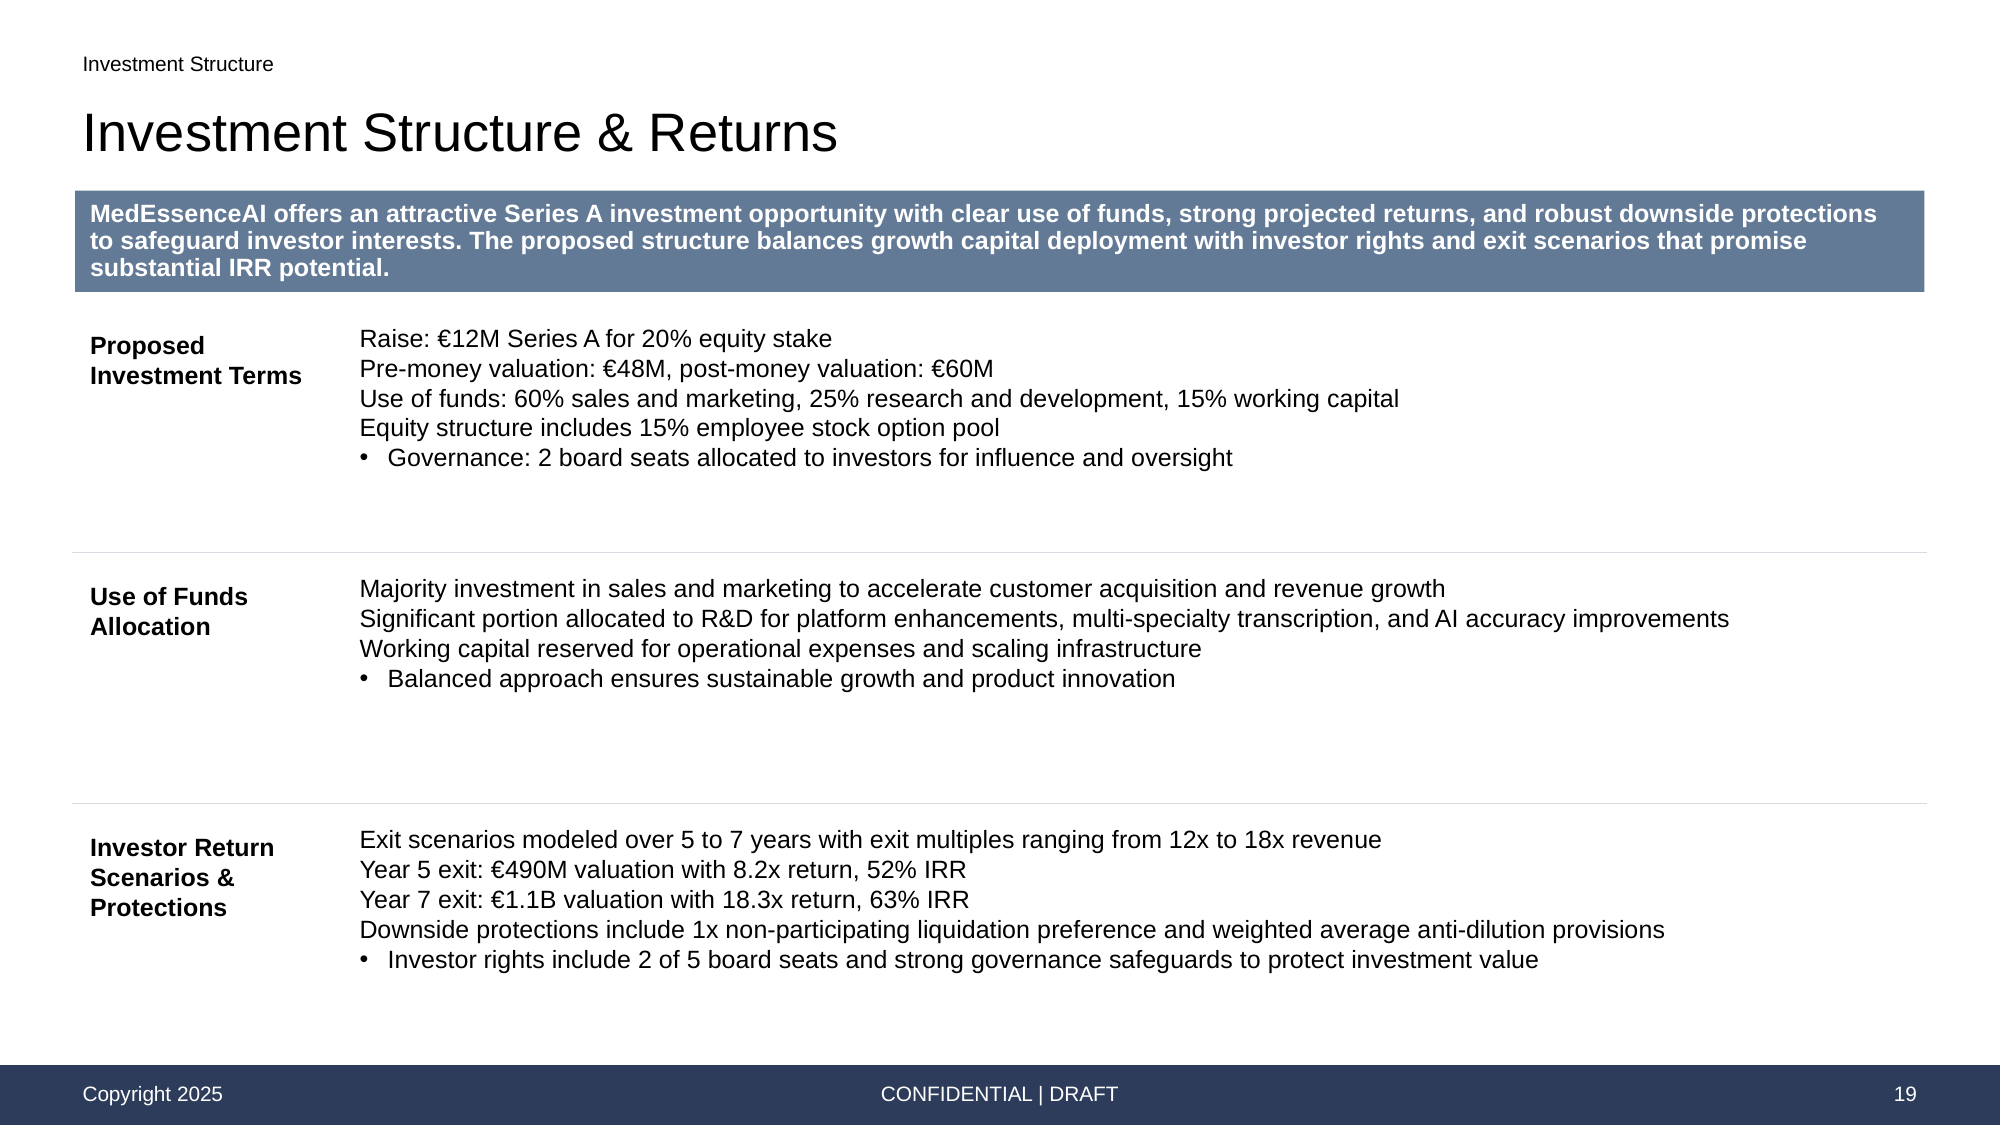

Investment Structure
# Investment Structure & Returns
MedEssenceAI offers an attractive Series A investment opportunity with clear use of funds, strong projected returns, and robust downside protections to safeguard investor interests. The proposed structure balances growth capital deployment with investor rights and exit scenarios that promise substantial IRR potential.
Proposed Investment Terms
Raise: €12M Series A for 20% equity stake
Pre-money valuation: €48M, post-money valuation: €60M
Use of funds: 60% sales and marketing, 25% research and development, 15% working capital
Equity structure includes 15% employee stock option pool
Governance: 2 board seats allocated to investors for influence and oversight
Use of Funds Allocation
Majority investment in sales and marketing to accelerate customer acquisition and revenue growth
Significant portion allocated to R&D for platform enhancements, multi-specialty transcription, and AI accuracy improvements
Working capital reserved for operational expenses and scaling infrastructure
Balanced approach ensures sustainable growth and product innovation
Investor Return Scenarios & Protections
Exit scenarios modeled over 5 to 7 years with exit multiples ranging from 12x to 18x revenue
Year 5 exit: €490M valuation with 8.2x return, 52% IRR
Year 7 exit: €1.1B valuation with 18.3x return, 63% IRR
Downside protections include 1x non-participating liquidation preference and weighted average anti-dilution provisions
Investor rights include 2 of 5 board seats and strong governance safeguards to protect investment value
CONFIDENTIAL | DRAFT
19